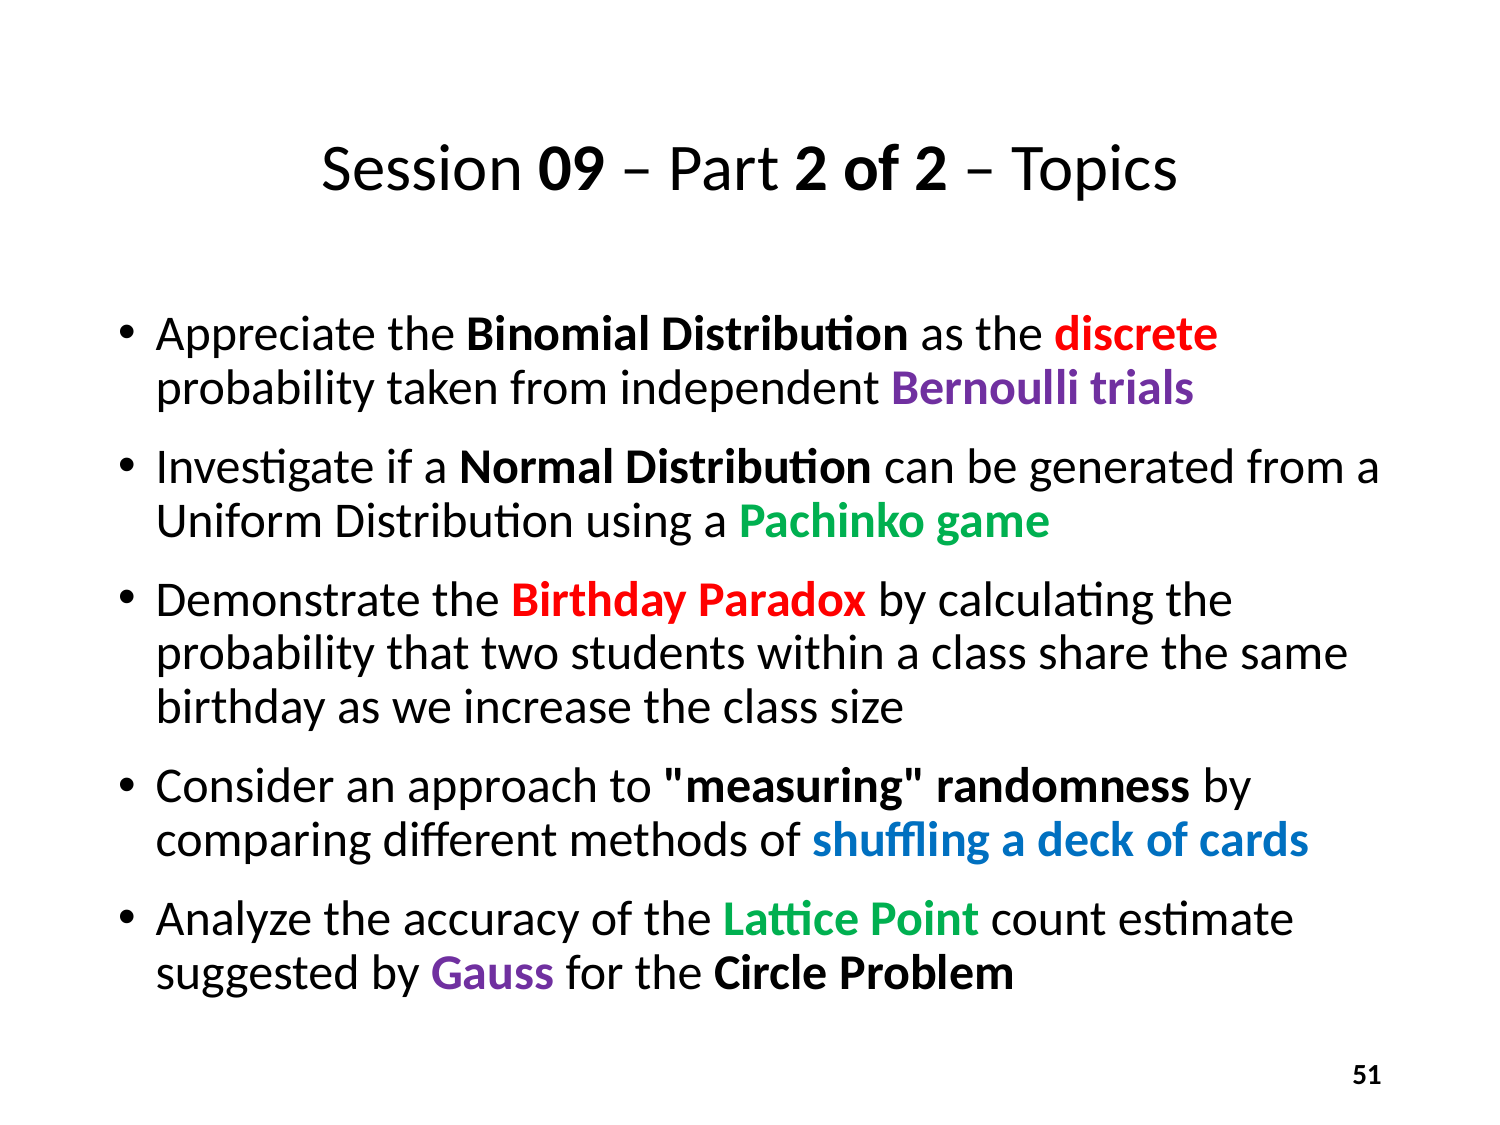

# Session 09 – Part 2 of 2 – Topics
Appreciate the Binomial Distribution as the discrete probability taken from independent Bernoulli trials
Investigate if a Normal Distribution can be generated from a Uniform Distribution using a Pachinko game
Demonstrate the Birthday Paradox by calculating the probability that two students within a class share the same birthday as we increase the class size
Consider an approach to "measuring" randomness by comparing different methods of shuffling a deck of cards
Analyze the accuracy of the Lattice Point count estimate suggested by Gauss for the Circle Problem
51